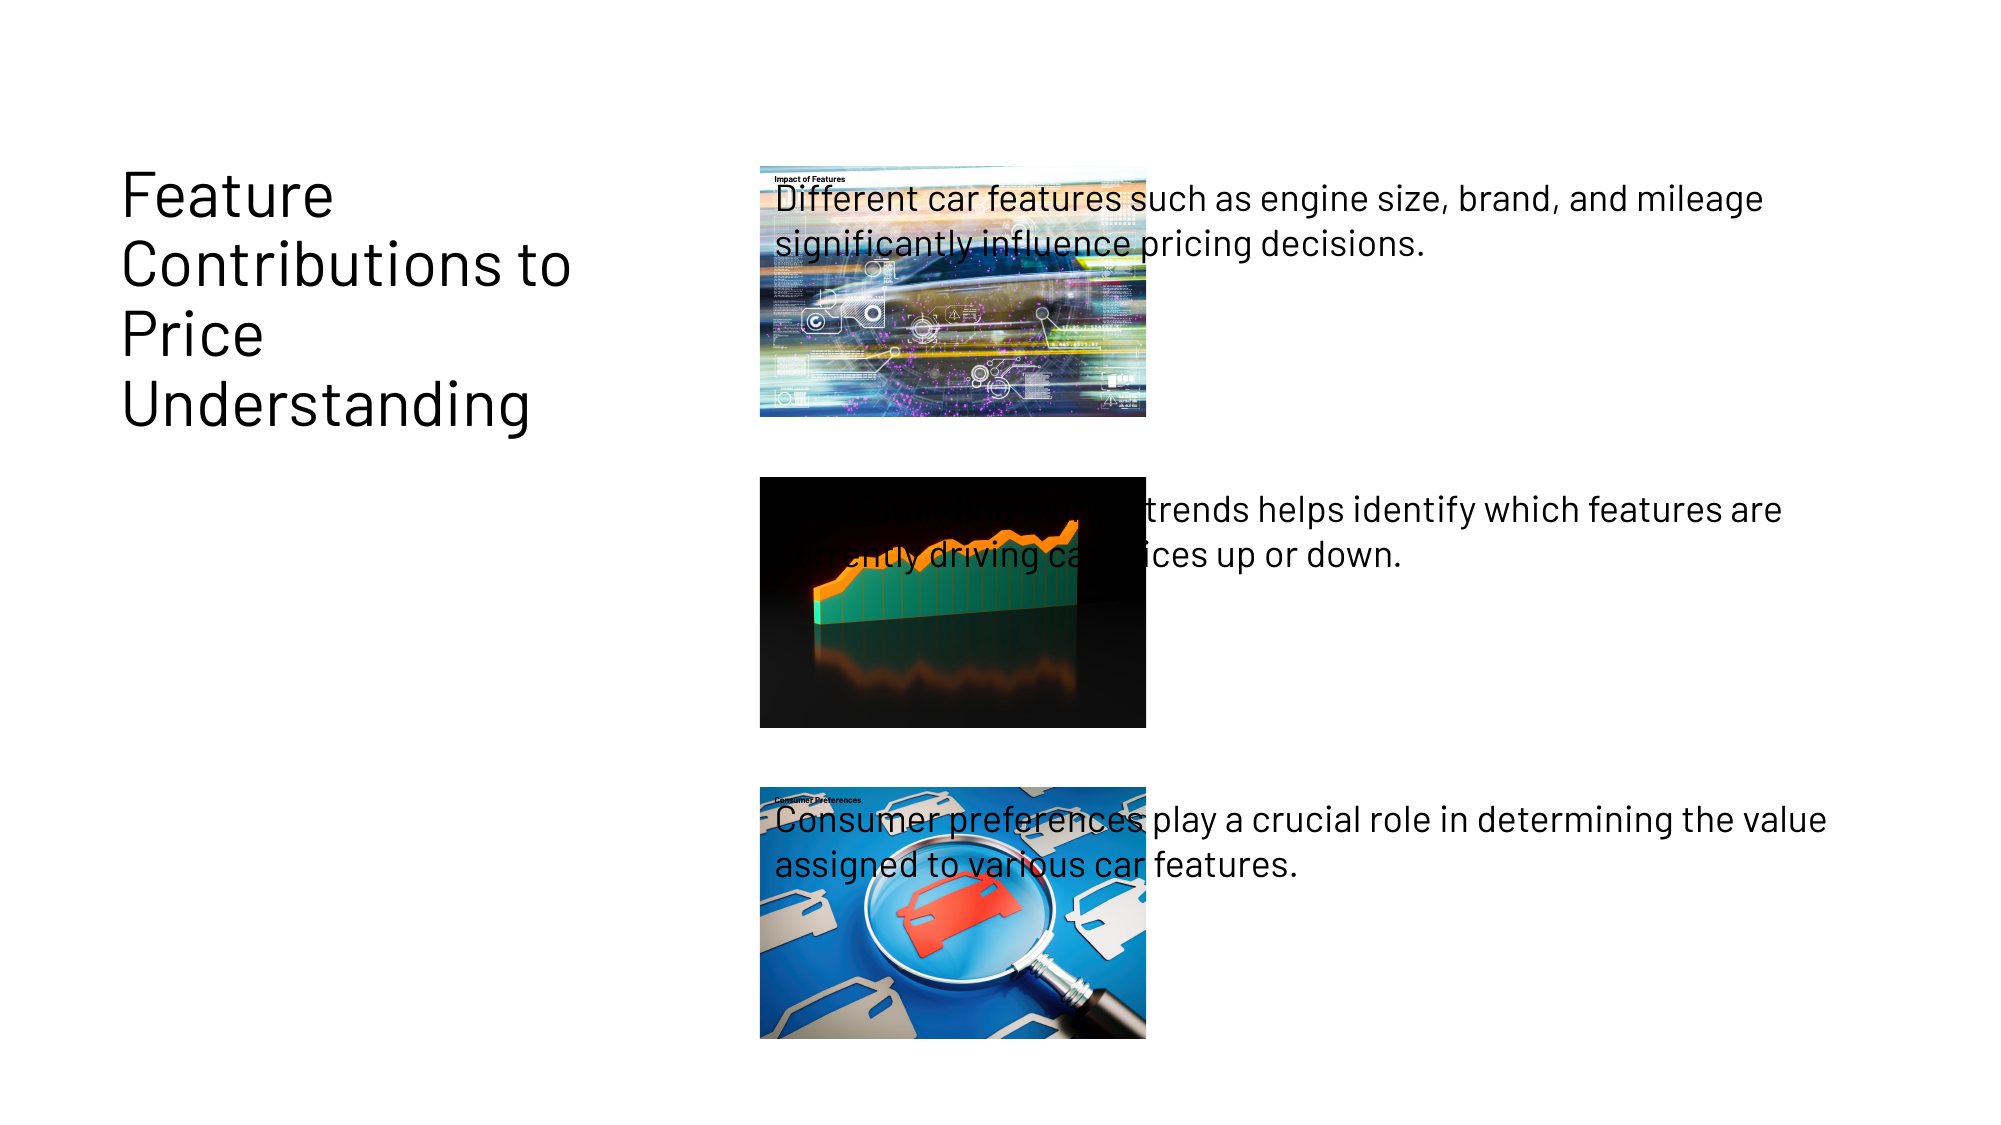

# Feature Contributions to Price Understanding
Impact of Features
Different car features such as engine size, brand, and mileage significantly influence pricing decisions.
Market Trends
Understanding market trends helps identify which features are currently driving car prices up or down.
Consumer Preferences
Consumer preferences play a crucial role in determining the value assigned to various car features.